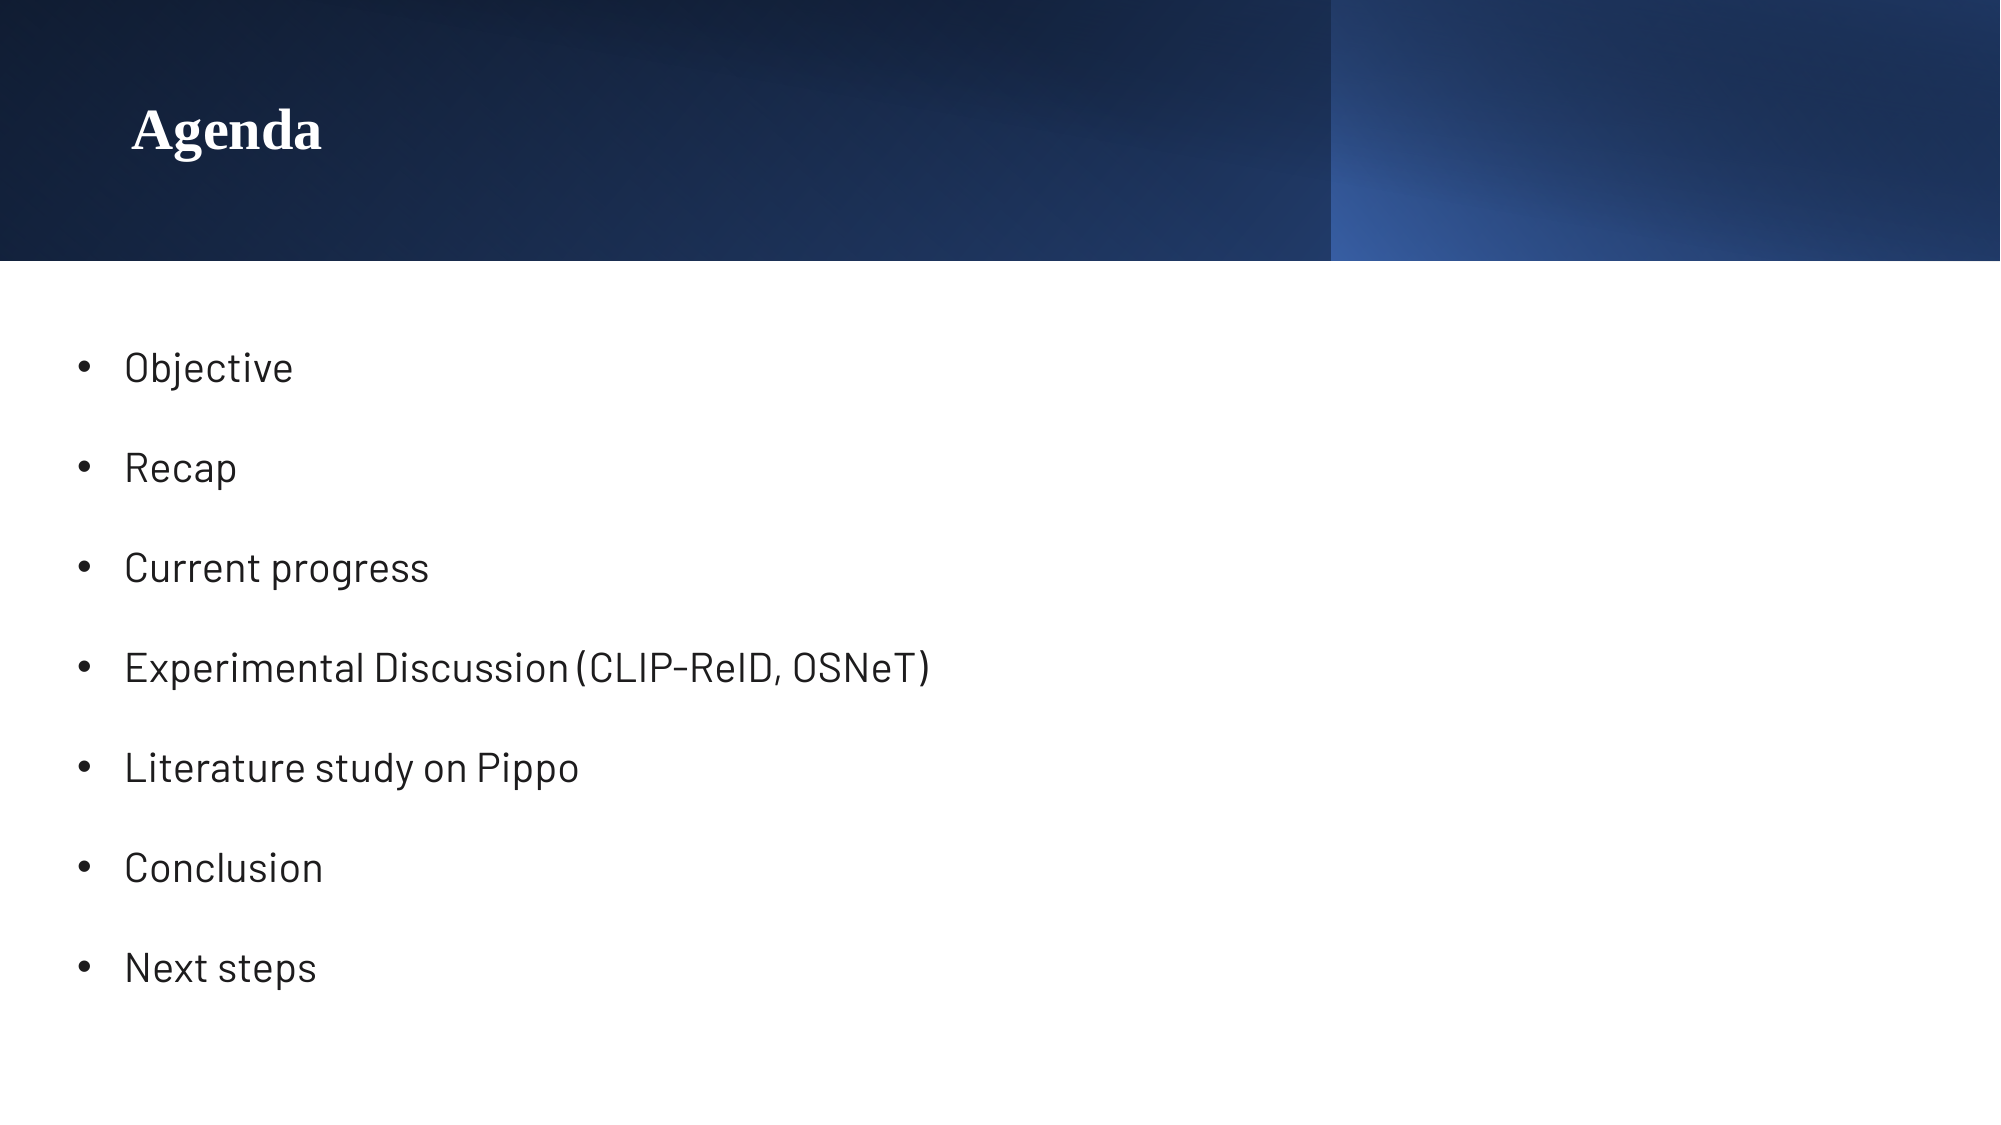

# Agenda

Objective

Recap
Current progress
Experimental Discussion (CLIP-ReID, OSNeT)
Literature study on Pippo
Conclusion
Next steps